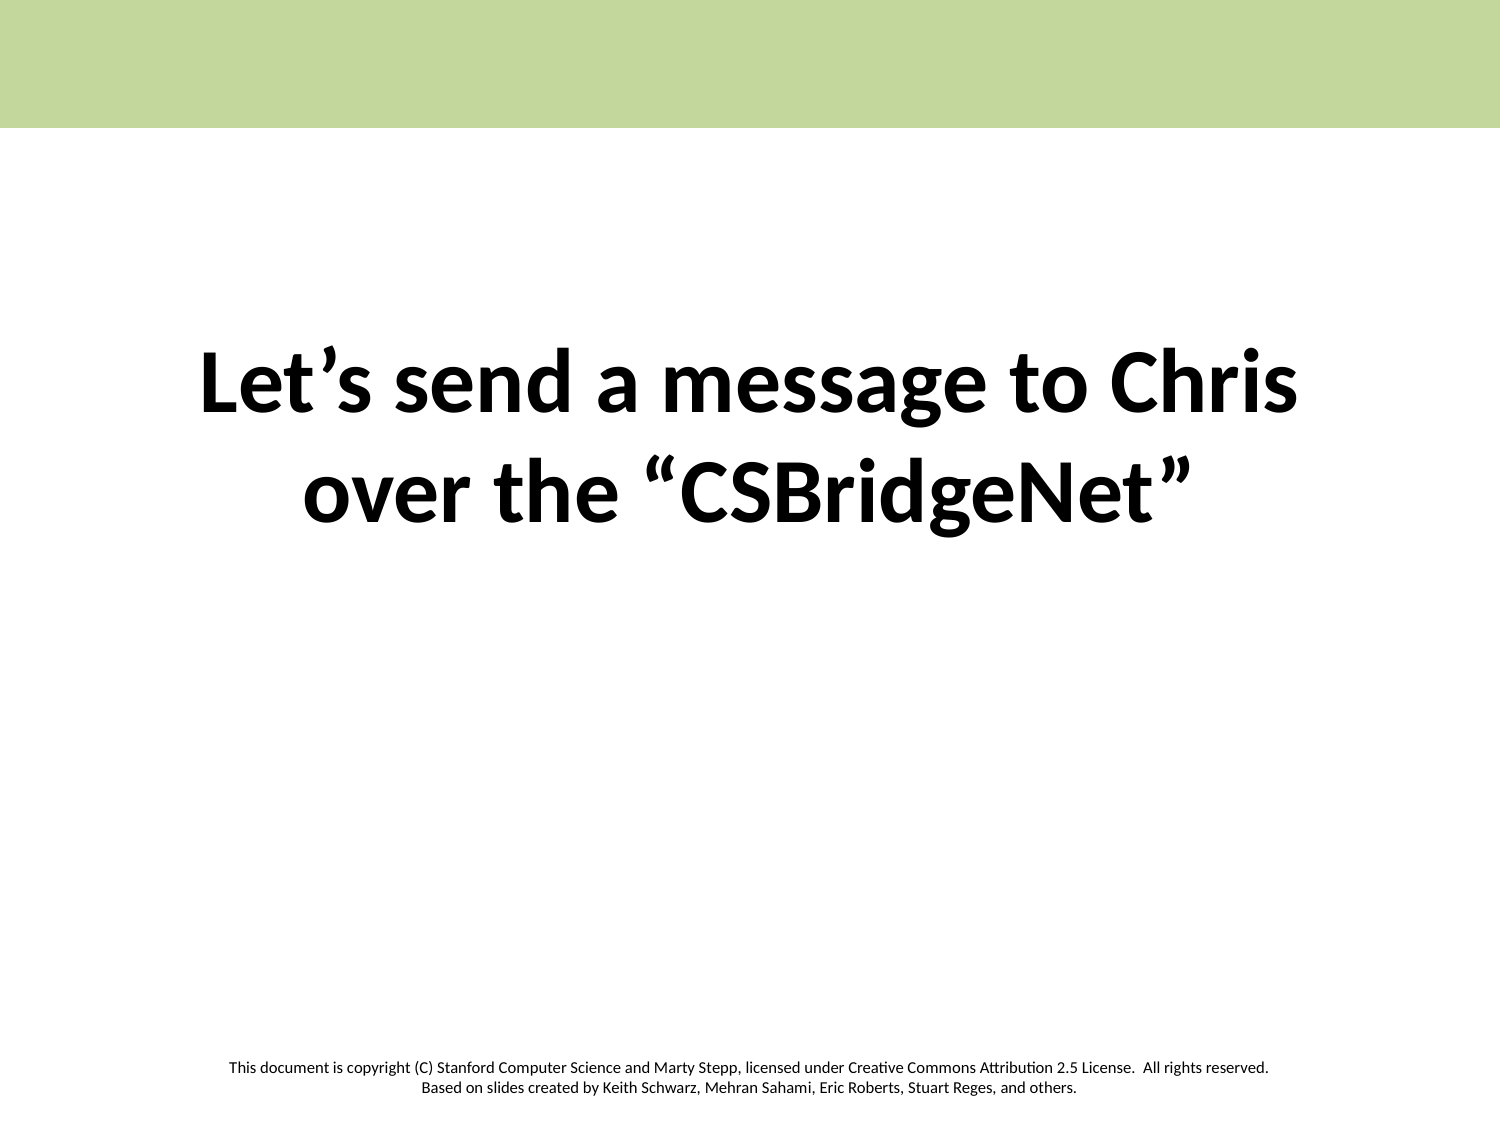

# Let’s send a message to Chris over the “CSBridgeNet”